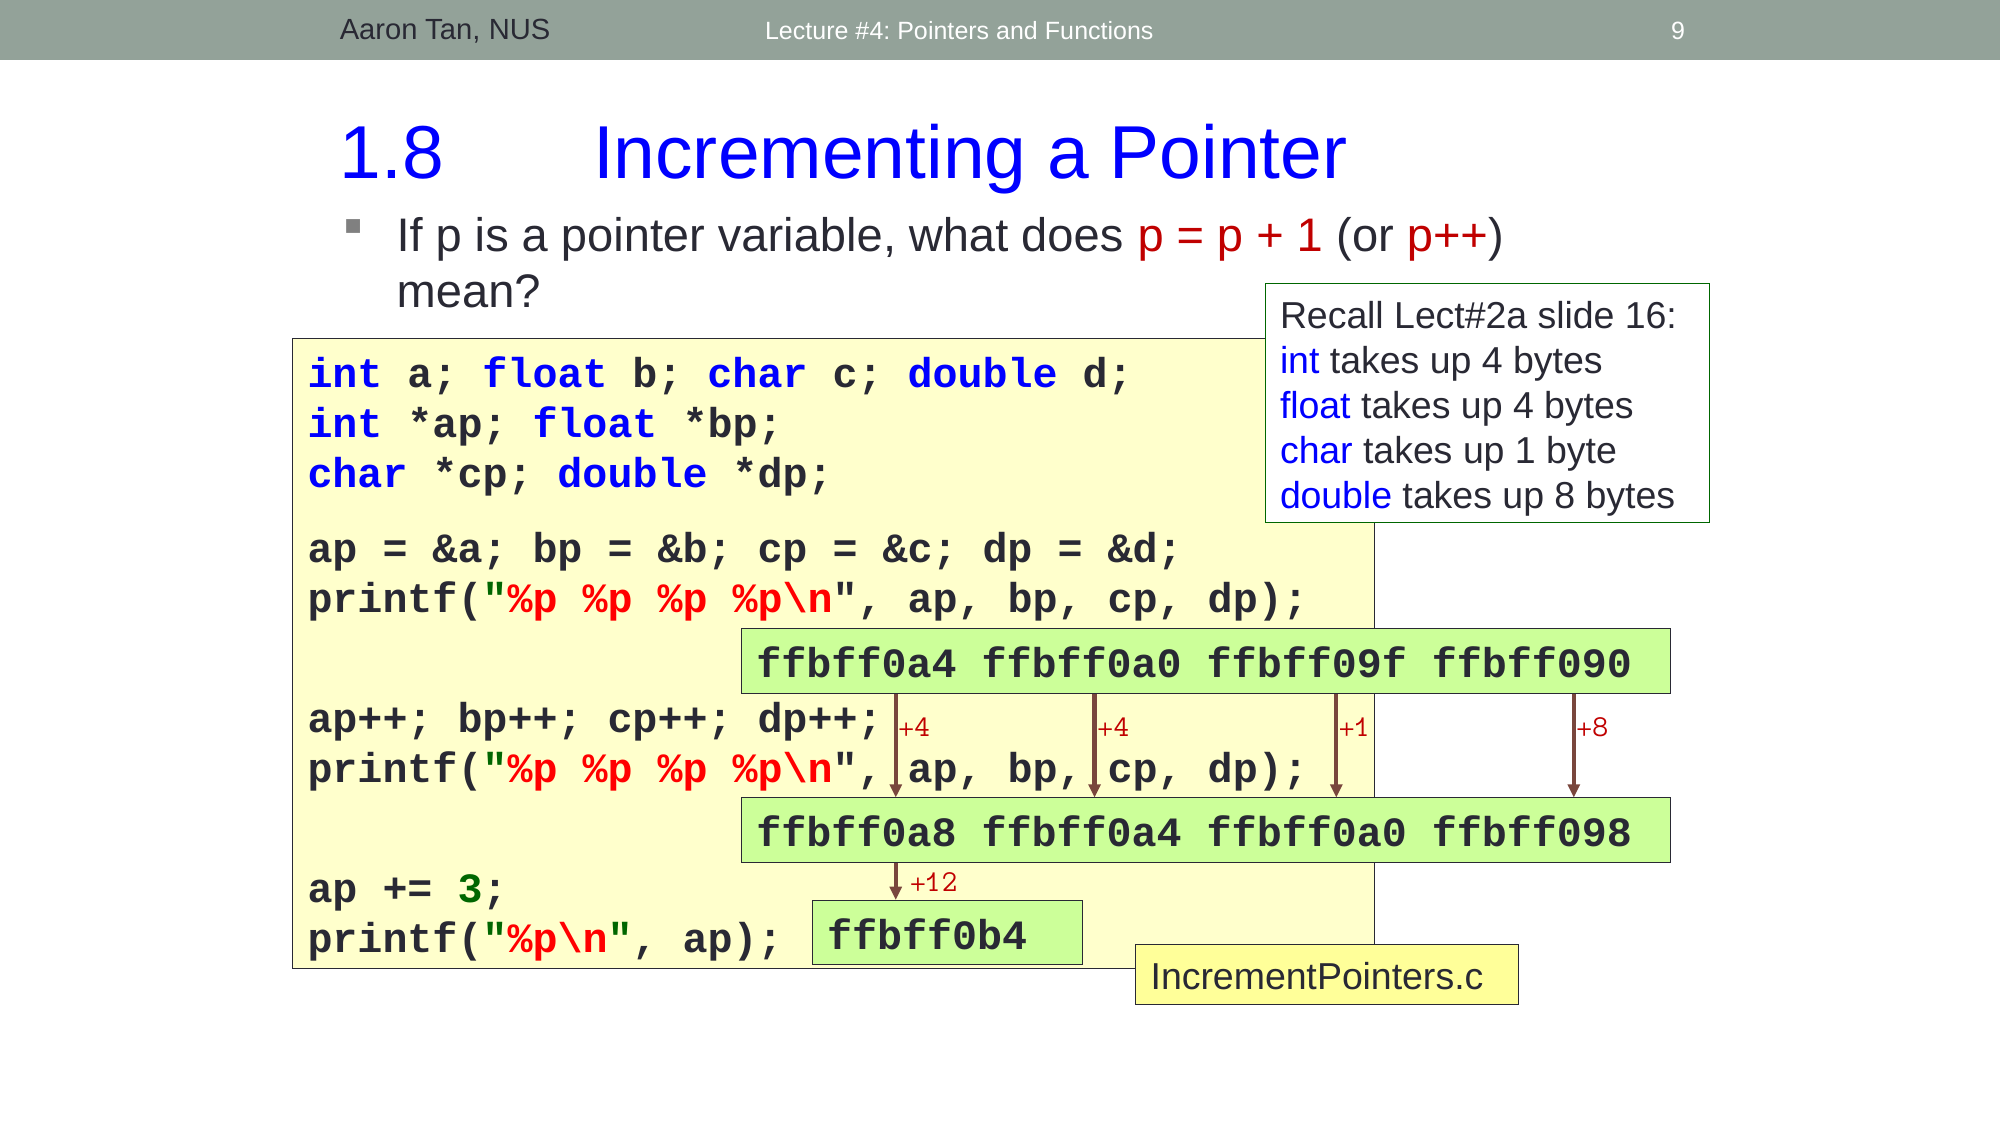

Aaron Tan, NUS
Lecture #4: Pointers and Functions
9
1.8 	Incrementing a Pointer
If p is a pointer variable, what does p = p + 1 (or p++) mean?
Recall Lect#2a slide 16:
int takes up 4 bytes
float takes up 4 bytes
char takes up 1 byte
double takes up 8 bytes
int a; float b; char c; double d;
int *ap; float *bp;
char *cp; double *dp;

ap = &a; bp = &b; cp = &c; dp = &d;
printf("%p %p %p %p\n", ap, bp, cp, dp);

ap++; bp++; cp++; dp++;
printf("%p %p %p %p\n", ap, bp, cp, dp);

ap += 3;
printf("%p\n", ap);
ffbff0a4 ffbff0a0 ffbff09f ffbff090
+4
+4
+1
+8
ffbff0a8 ffbff0a4 ffbff0a0 ffbff098
+12
ffbff0b4
IncrementPointers.c